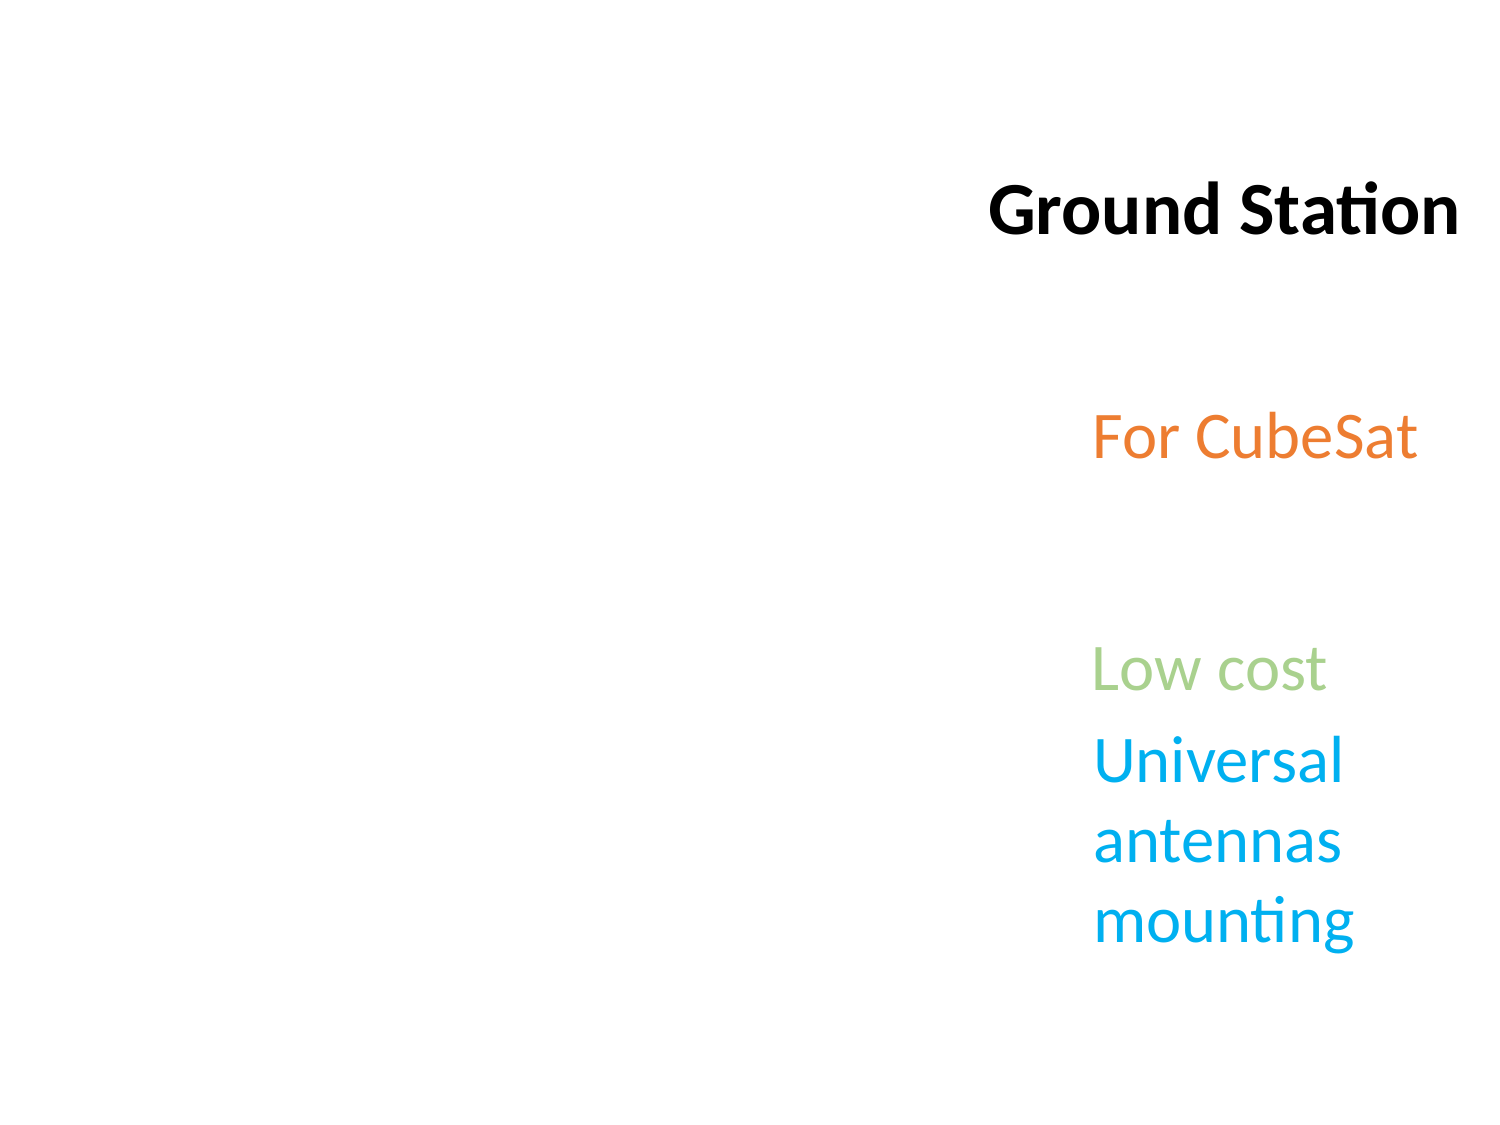

Ground Station
For CubeSat
Low cost
Universal
antennas
mounting